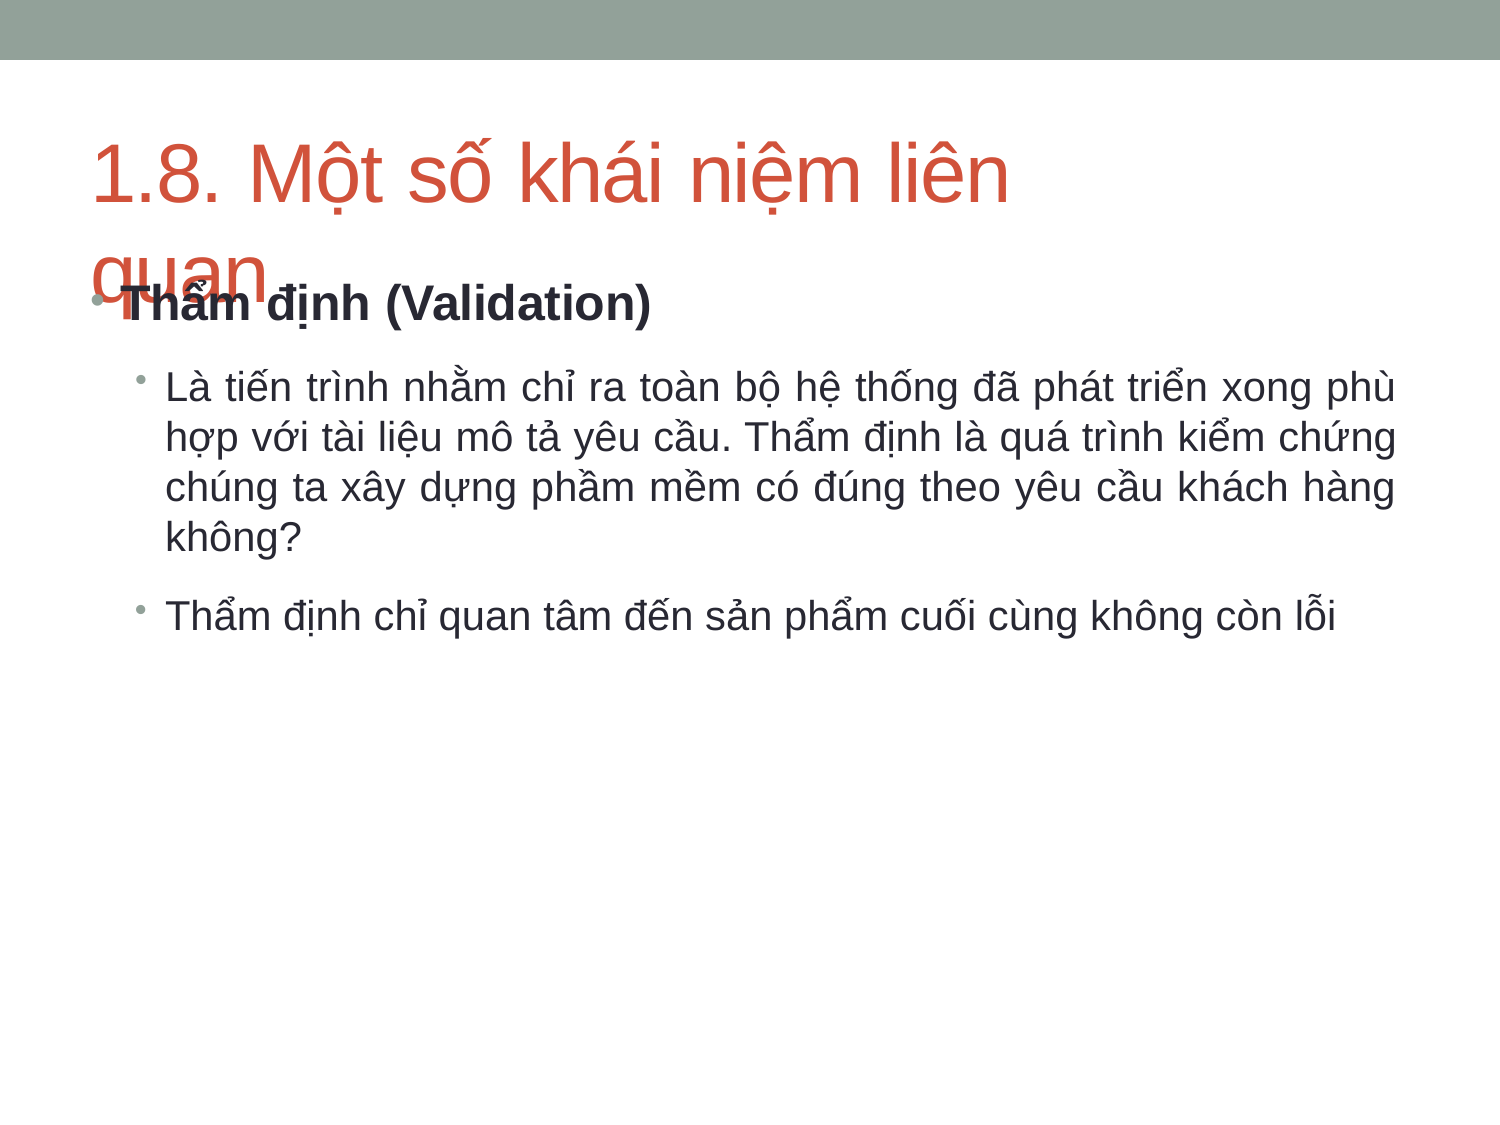

# 1.8. Một số khái niệm liên quan
Thẩm định (Validation)
Là tiến trình nhằm chỉ ra toàn bộ hệ thống đã phát triển xong phù  hợp với tài liệu mô tả yêu cầu. Thẩm định là quá trình kiểm chứng  chúng ta xây dựng phầm mềm có đúng theo yêu cầu khách hàng  không?
Thẩm định chỉ quan tâm đến sản phẩm cuối cùng không còn lỗi